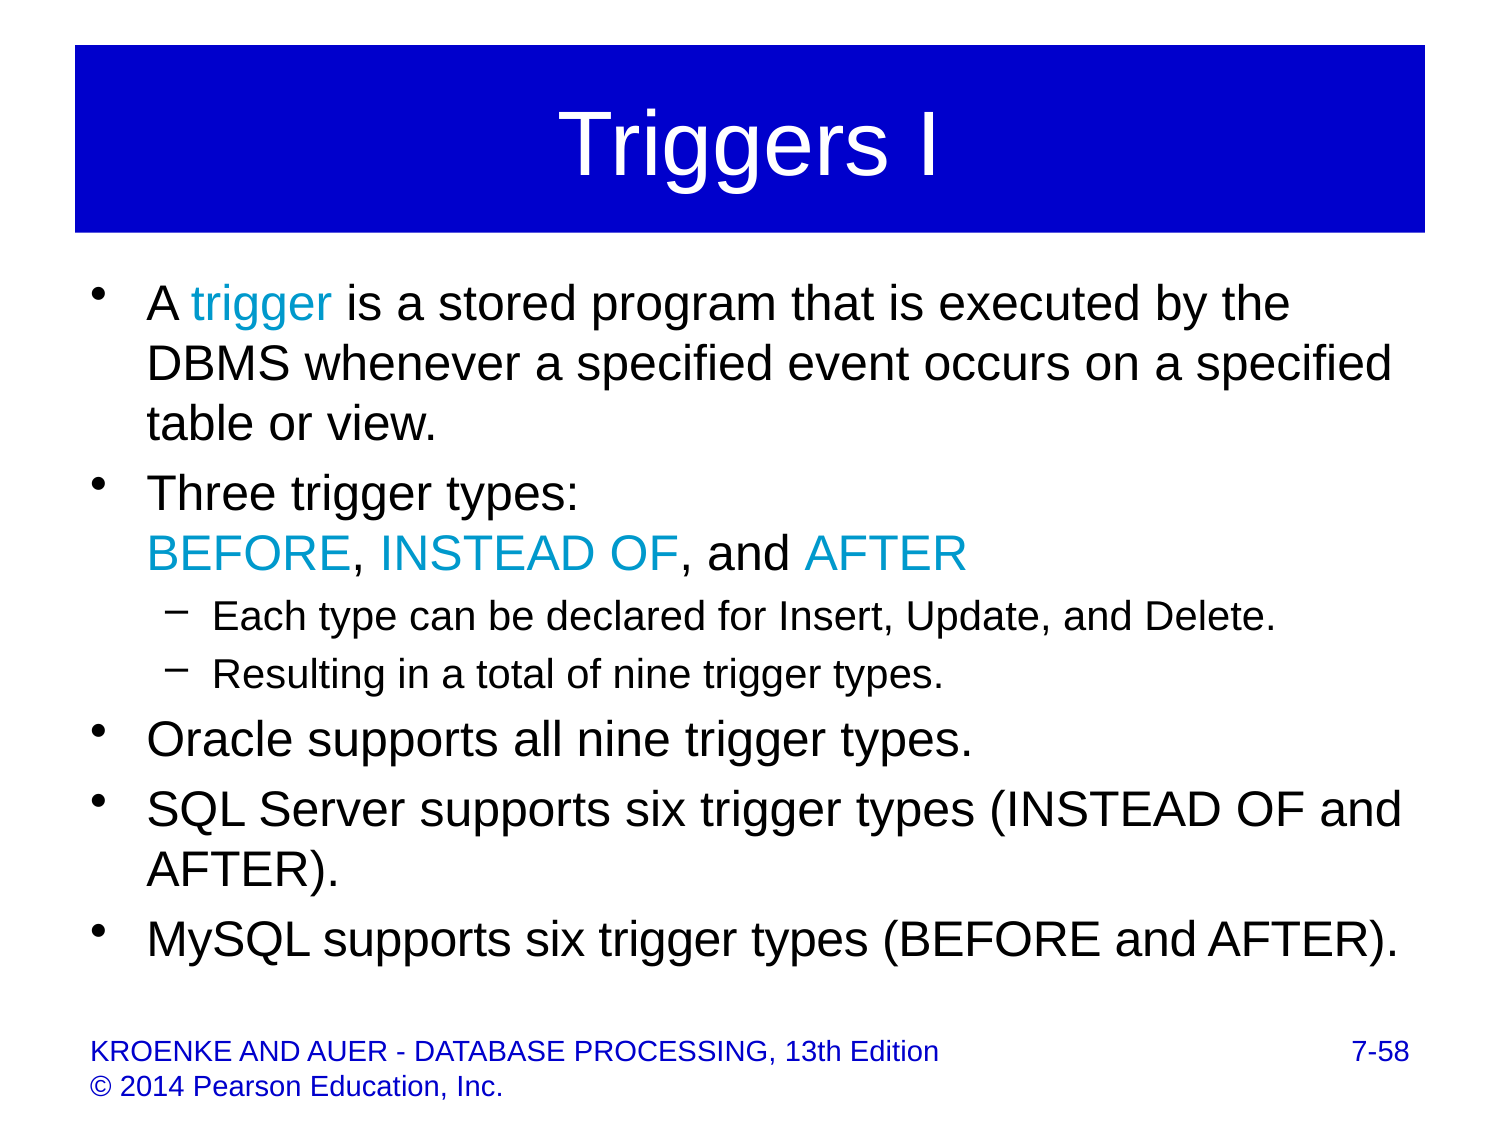

# Triggers I
A trigger is a stored program that is executed by the DBMS whenever a specified event occurs on a specified table or view.
Three trigger types:
BEFORE, INSTEAD OF, and AFTER
Each type can be declared for Insert, Update, and Delete.
Resulting in a total of nine trigger types.
Oracle supports all nine trigger types.
SQL Server supports six trigger types (INSTEAD OF and AFTER).
MySQL supports six trigger types (BEFORE and AFTER).
7-58

KROENKE AND AUER - DATABASE PROCESSING, 13th Edition  © 2014 Pearson Education, Inc.